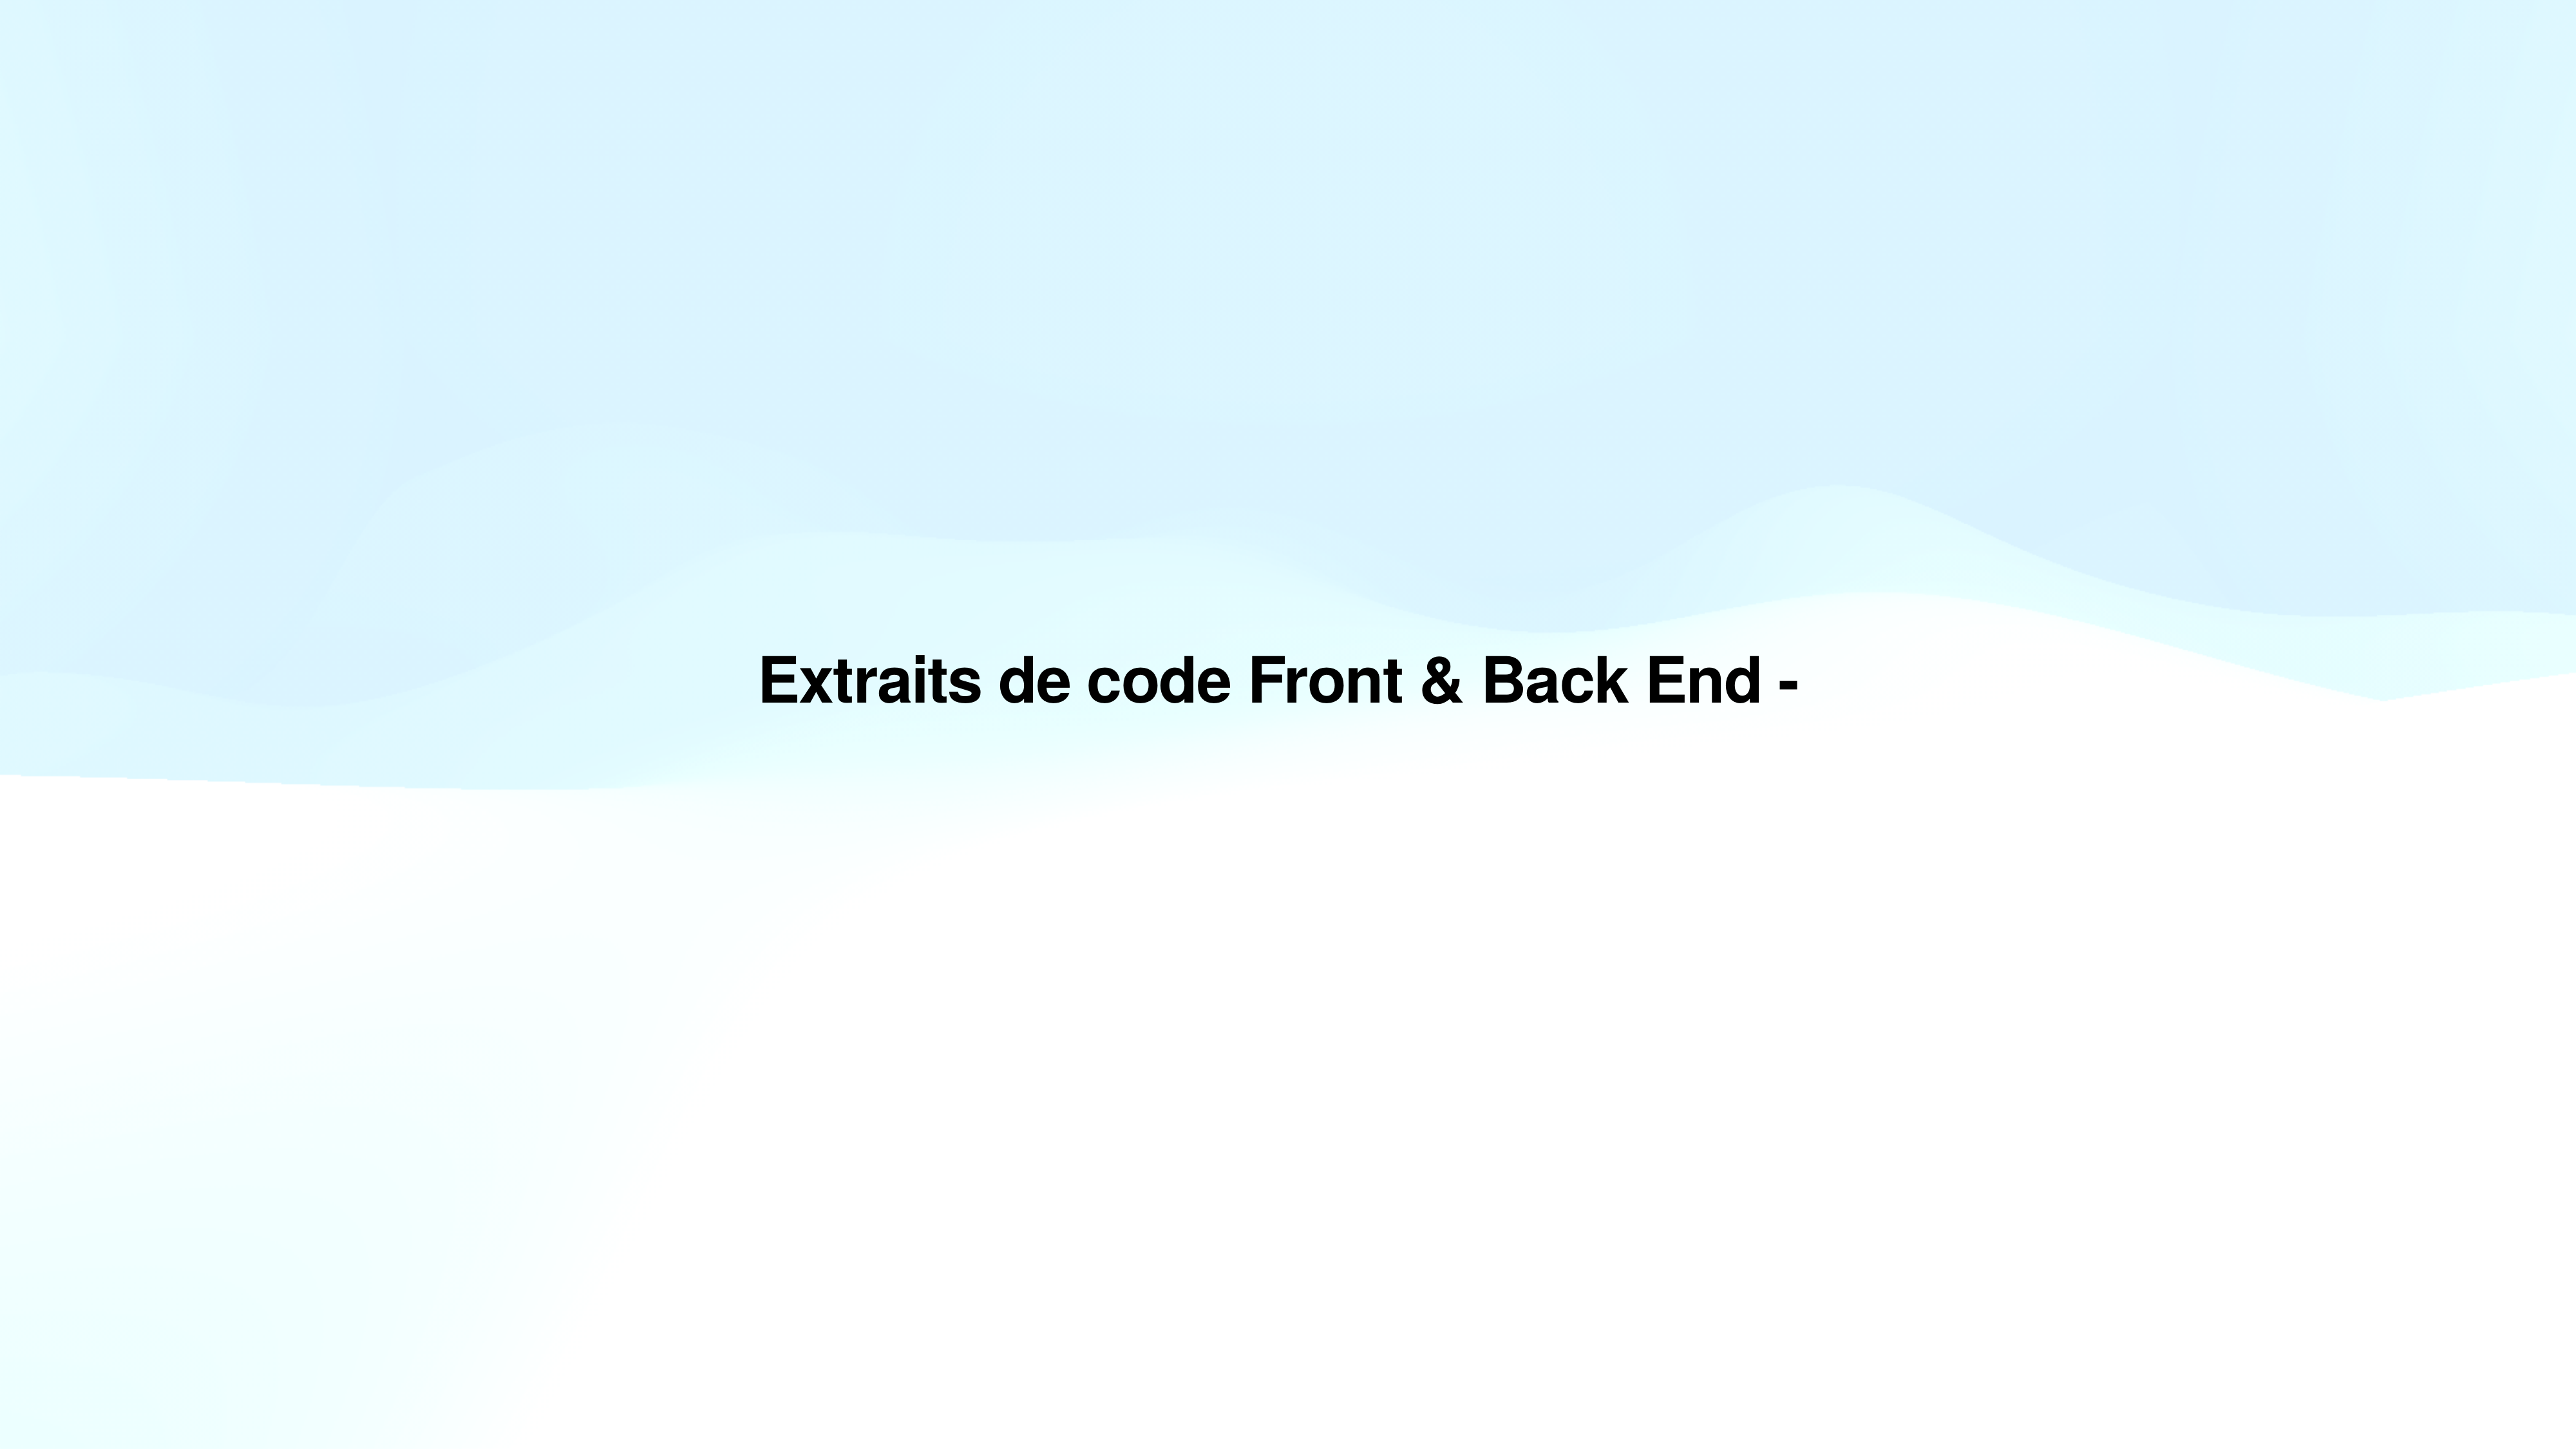

Extraits de code Front & Back End -